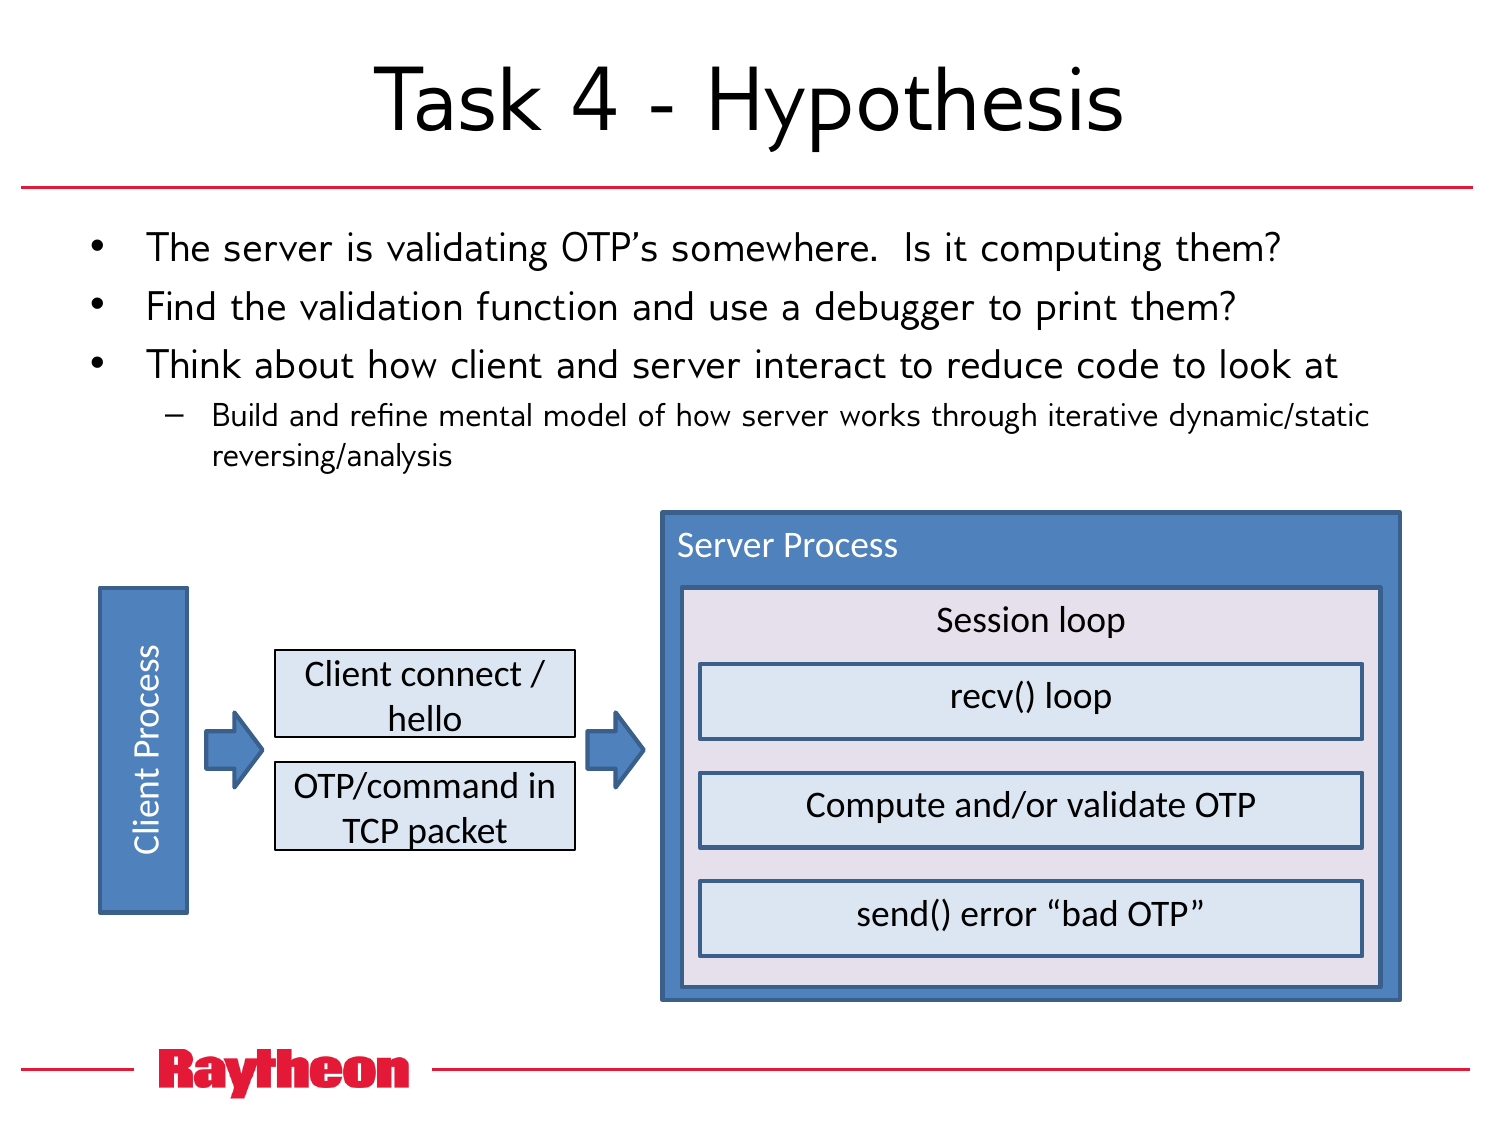

# Task 4 - Hypothesis
The server is validating OTP’s somewhere.  Is it computing them?
Find the validation function and use a debugger to print them?
Think about how client and server interact to reduce code to look at
Build and refine mental model of how server works through iterative dynamic/static reversing/analysis

Server Process
Session loop
Client connect / hello
recv() loop
Client Process

OTP/command in TCP packet
Compute and/or validate OTP
send() error “bad OTP”